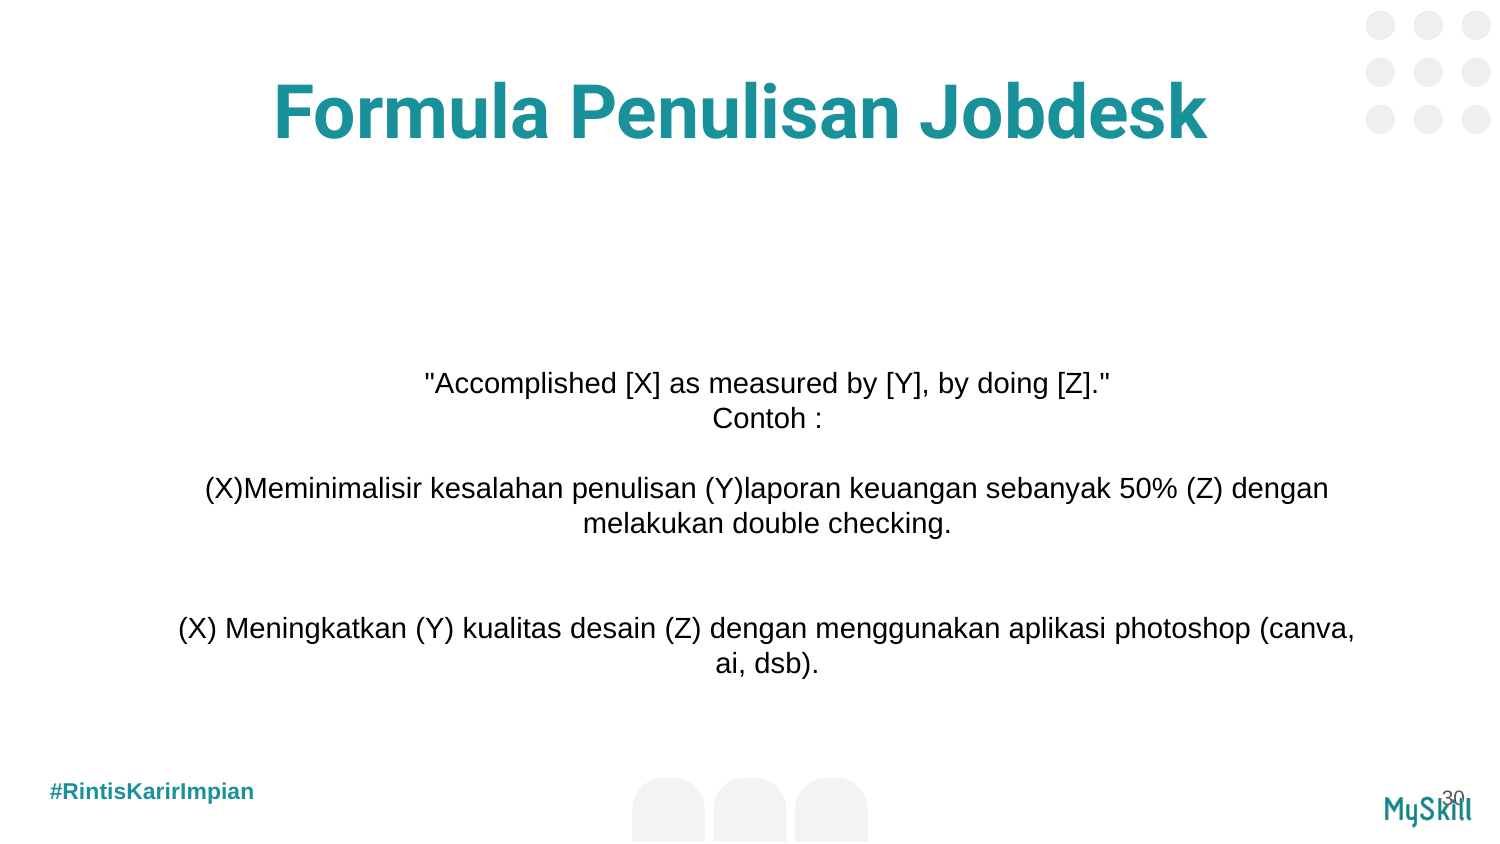

Formula Penulisan Jobdesk

"Accomplished [X] as measured by [Y], by doing [Z]."
Contoh :

(X)Meminimalisir kesalahan penulisan (Y)laporan keuangan sebanyak 50% (Z) dengan melakukan double checking.

(X) Meningkatkan (Y) kualitas desain (Z) dengan menggunakan aplikasi photoshop (canva, ai, dsb).